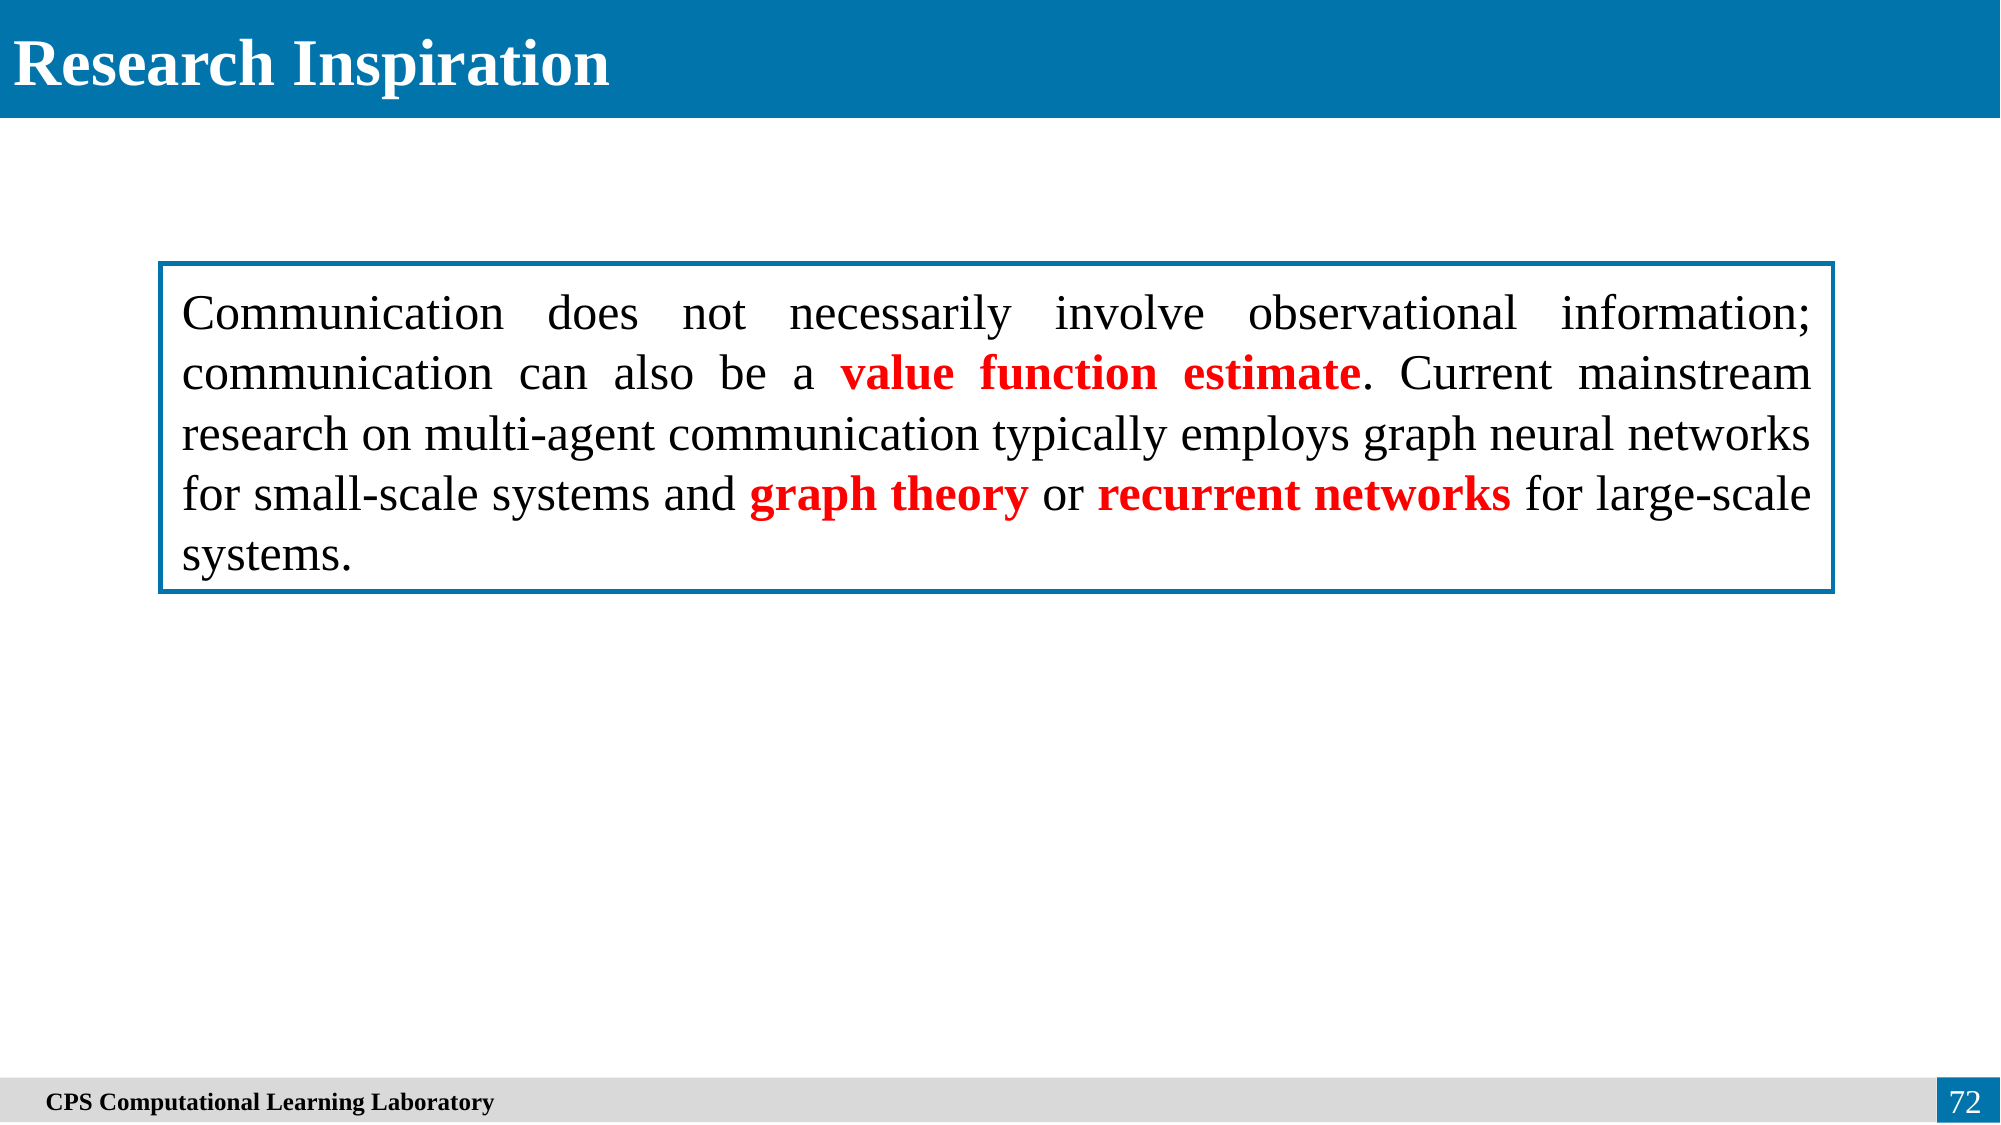

Research Inspiration

Communication does not necessarily involve observational information; communication can also be a value function estimate. Current mainstream research on multi-agent communication typically employs graph neural networks for small-scale systems and graph theory or recurrent networks for large-scale systems.
72
　CPS Computational Learning Laboratory